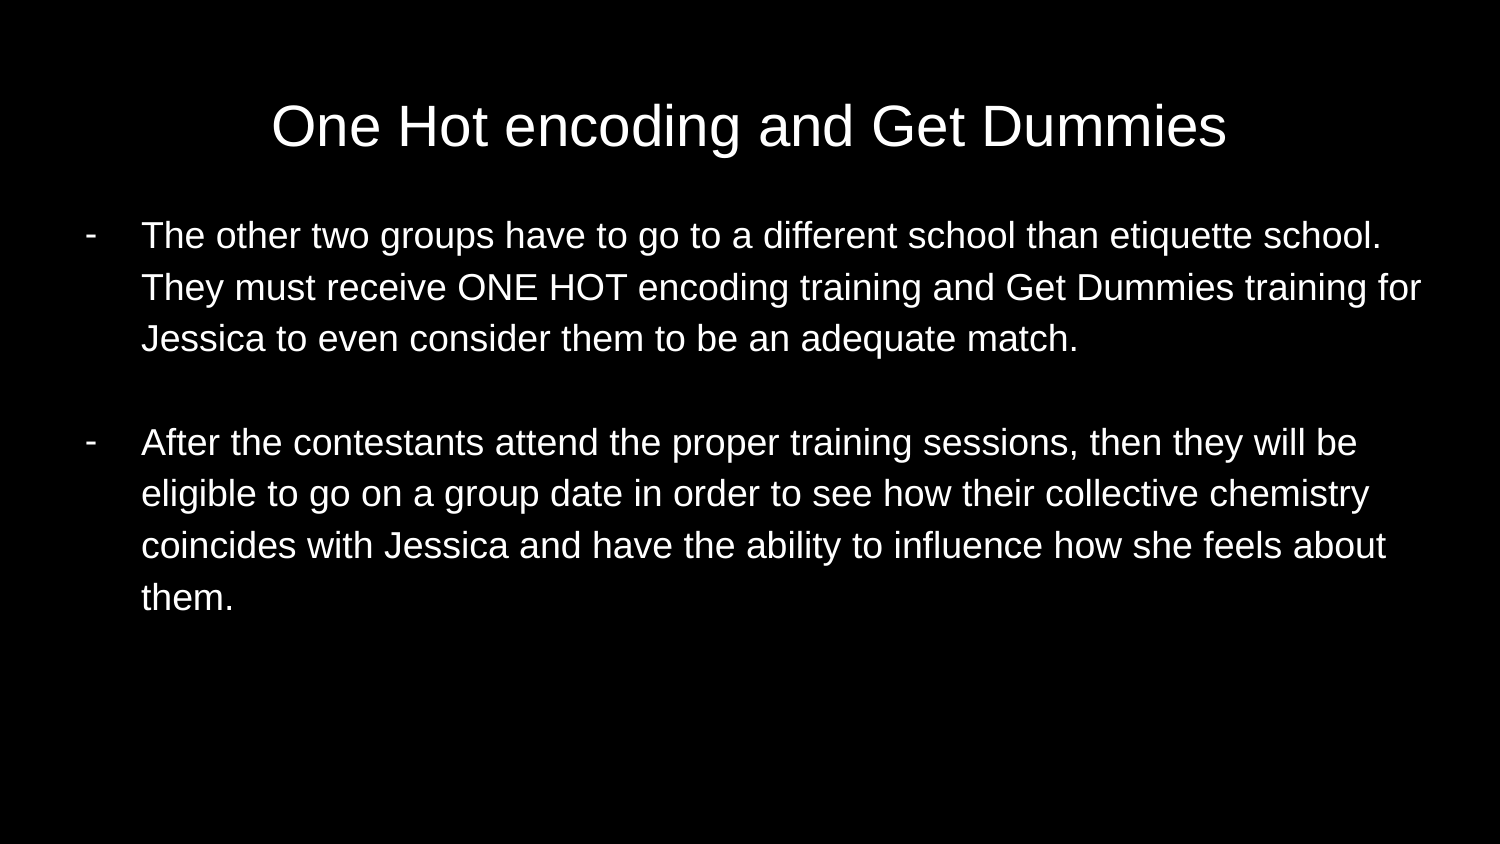

# One Hot encoding and Get Dummies
The other two groups have to go to a different school than etiquette school.  They must receive ONE HOT encoding training and Get Dummies training for Jessica to even consider them to be an adequate match.

After the contestants attend the proper training sessions, then they will be eligible to go on a group date in order to see how their collective chemistry coincides with Jessica and have the ability to influence how she feels about them.